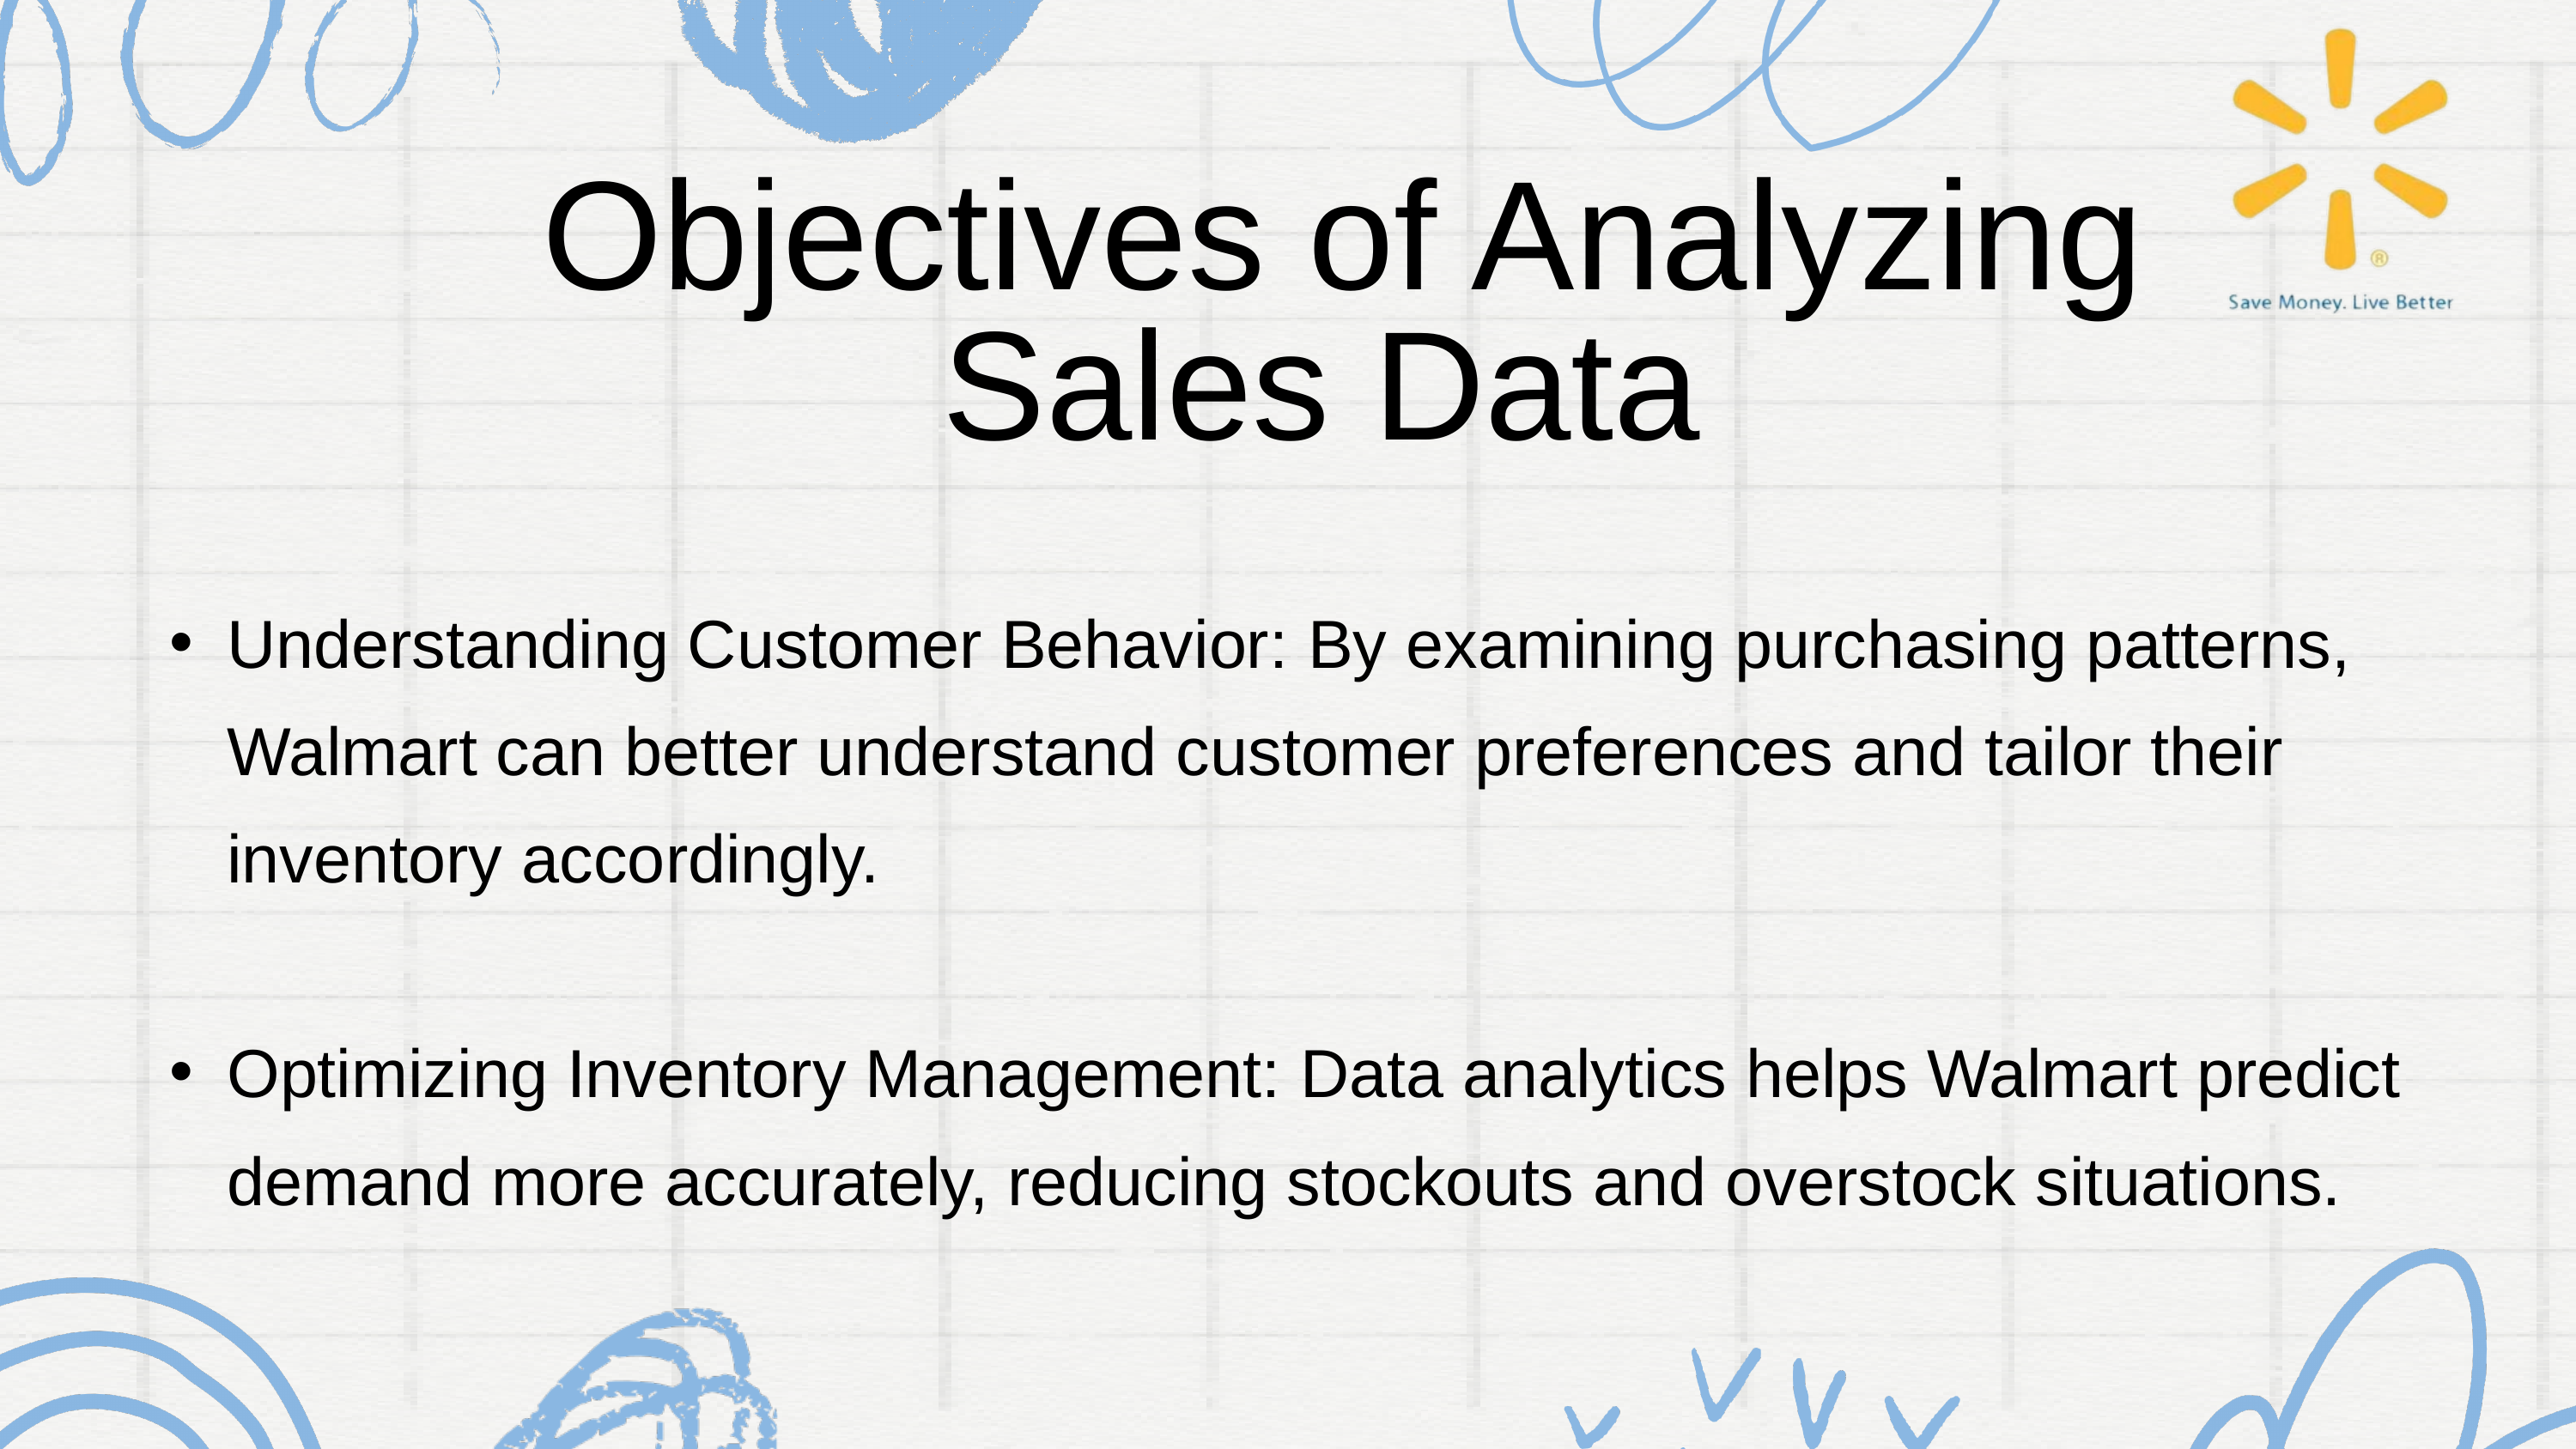

Objectives of Analyzing Sales Data
Understanding Customer Behavior: By examining purchasing patterns, Walmart can better understand customer preferences and tailor their inventory accordingly.

Optimizing Inventory Management: Data analytics helps Walmart predict demand more accurately, reducing stockouts and overstock situations.